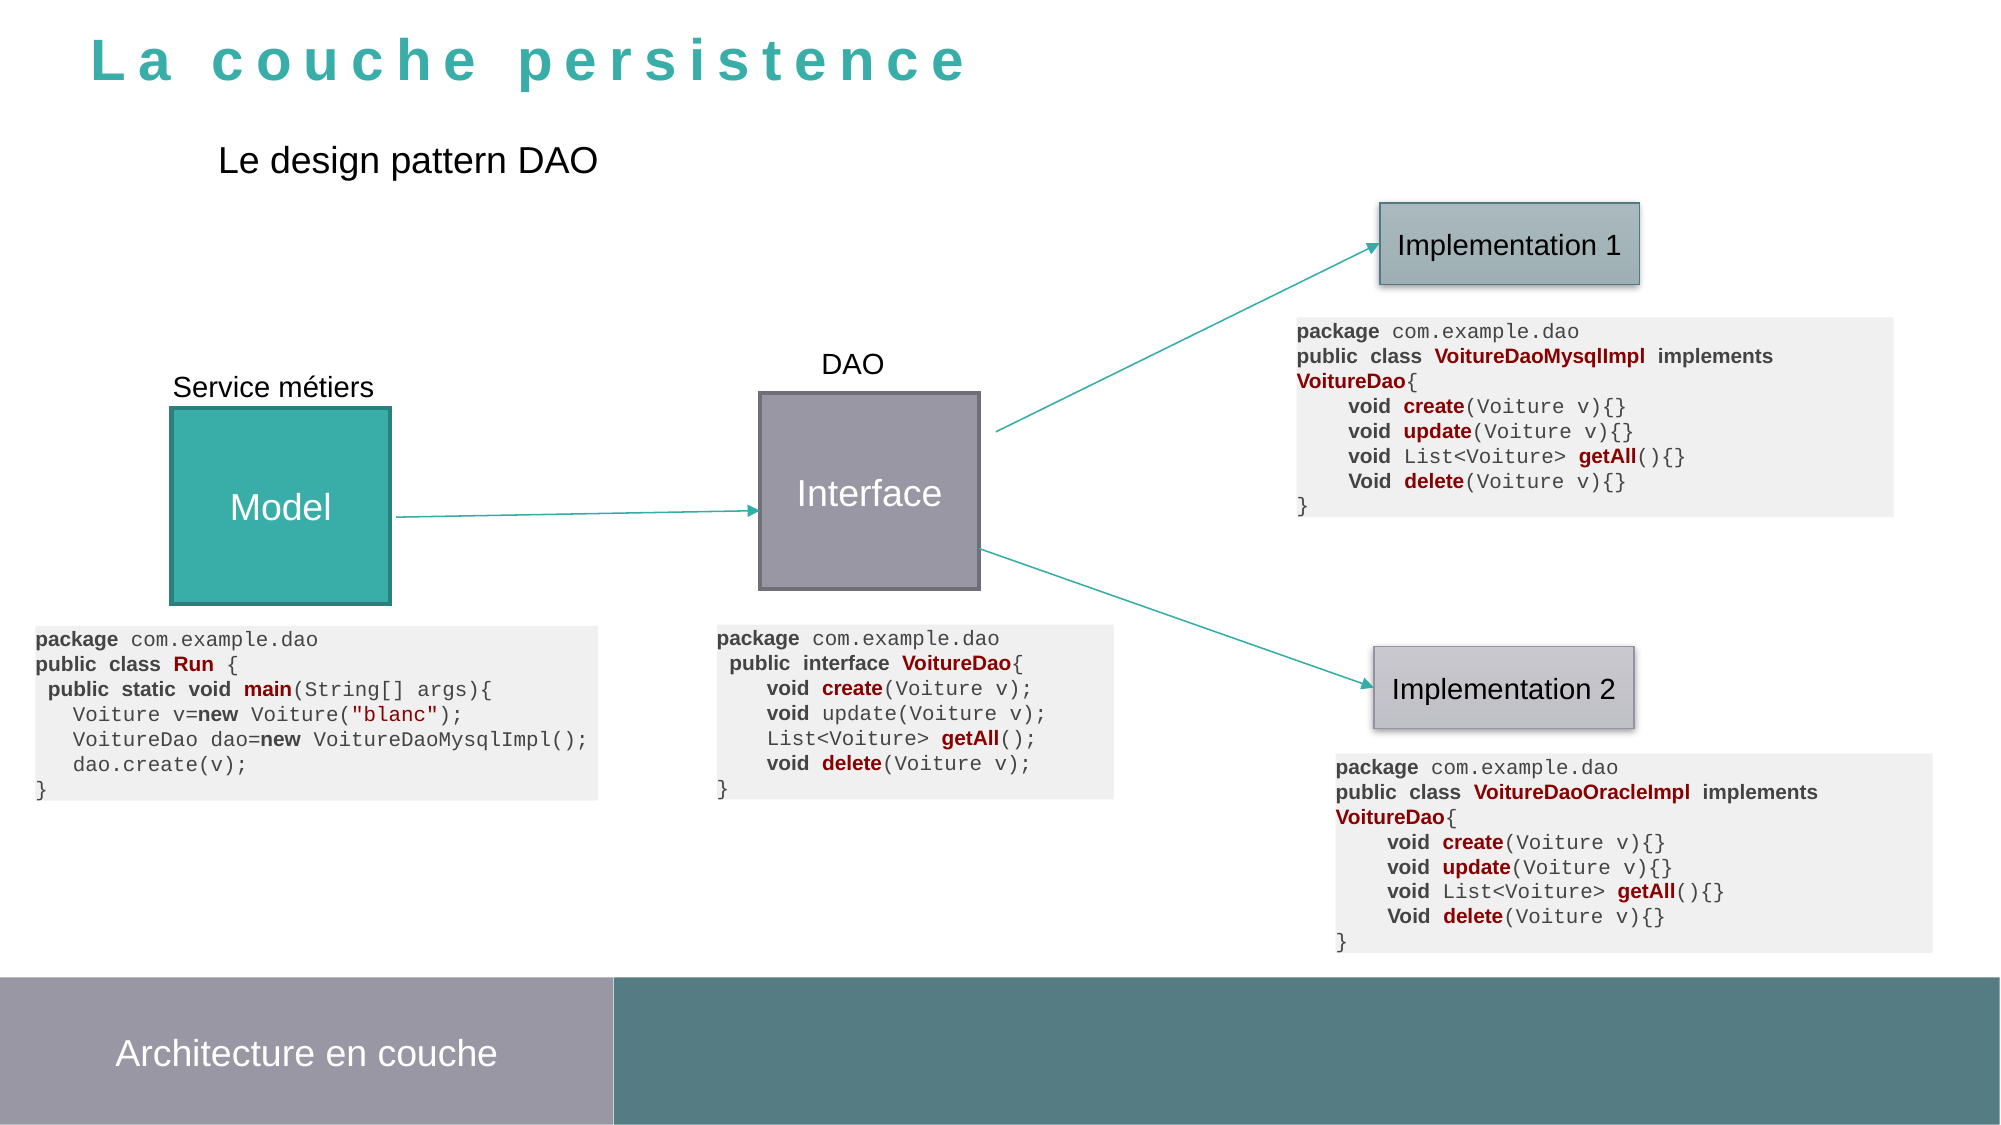

La couche persistence
Le design pattern DAO
Implementation 1

package com.example.dao
public class VoitureDaoMysqlImpl implements VoitureDao{
         void create(Voiture v){}
         void update(Voiture v){}
         void List<Voiture> getAll(){}
         Void delete(Voiture v){}
}
DAO
Service métiers
Interface
Model

package com.example.dao
 public interface VoitureDao{
    void create(Voiture v);
    void update(Voiture v);
    List<Voiture> getAll();
    void delete(Voiture v);
}
package com.example.dao
public class Run {
 public static void main(String[] args){
   Voiture v=new Voiture("blanc");
   VoitureDao dao=new VoitureDaoMysqlImpl();
   dao.create(v);
}
Implementation 2
package com.example.dao
public class VoitureDaoOracleImpl implements VoitureDao{
         void create(Voiture v){}
         void update(Voiture v){}
         void List<Voiture> getAll(){}
         Void delete(Voiture v){}
}
Architecture en couche